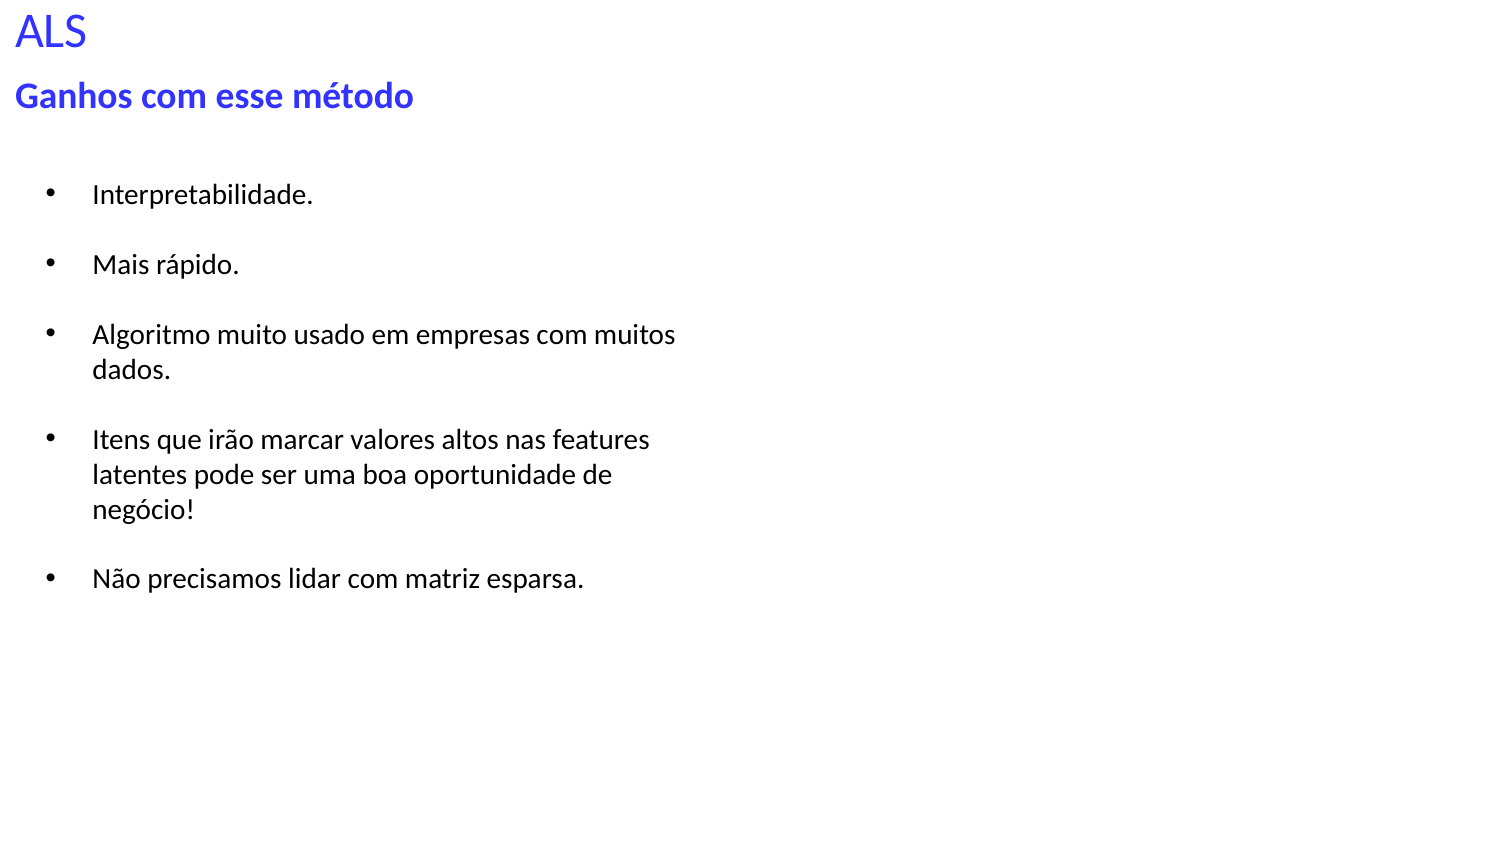

Ganhos com esse método
# ALS
Interpretabilidade.

Mais rápido.

Algoritmo muito usado em empresas com muitos dados.

Itens que irão marcar valores altos nas features latentes pode ser uma boa oportunidade de negócio!

Não precisamos lidar com matriz esparsa.